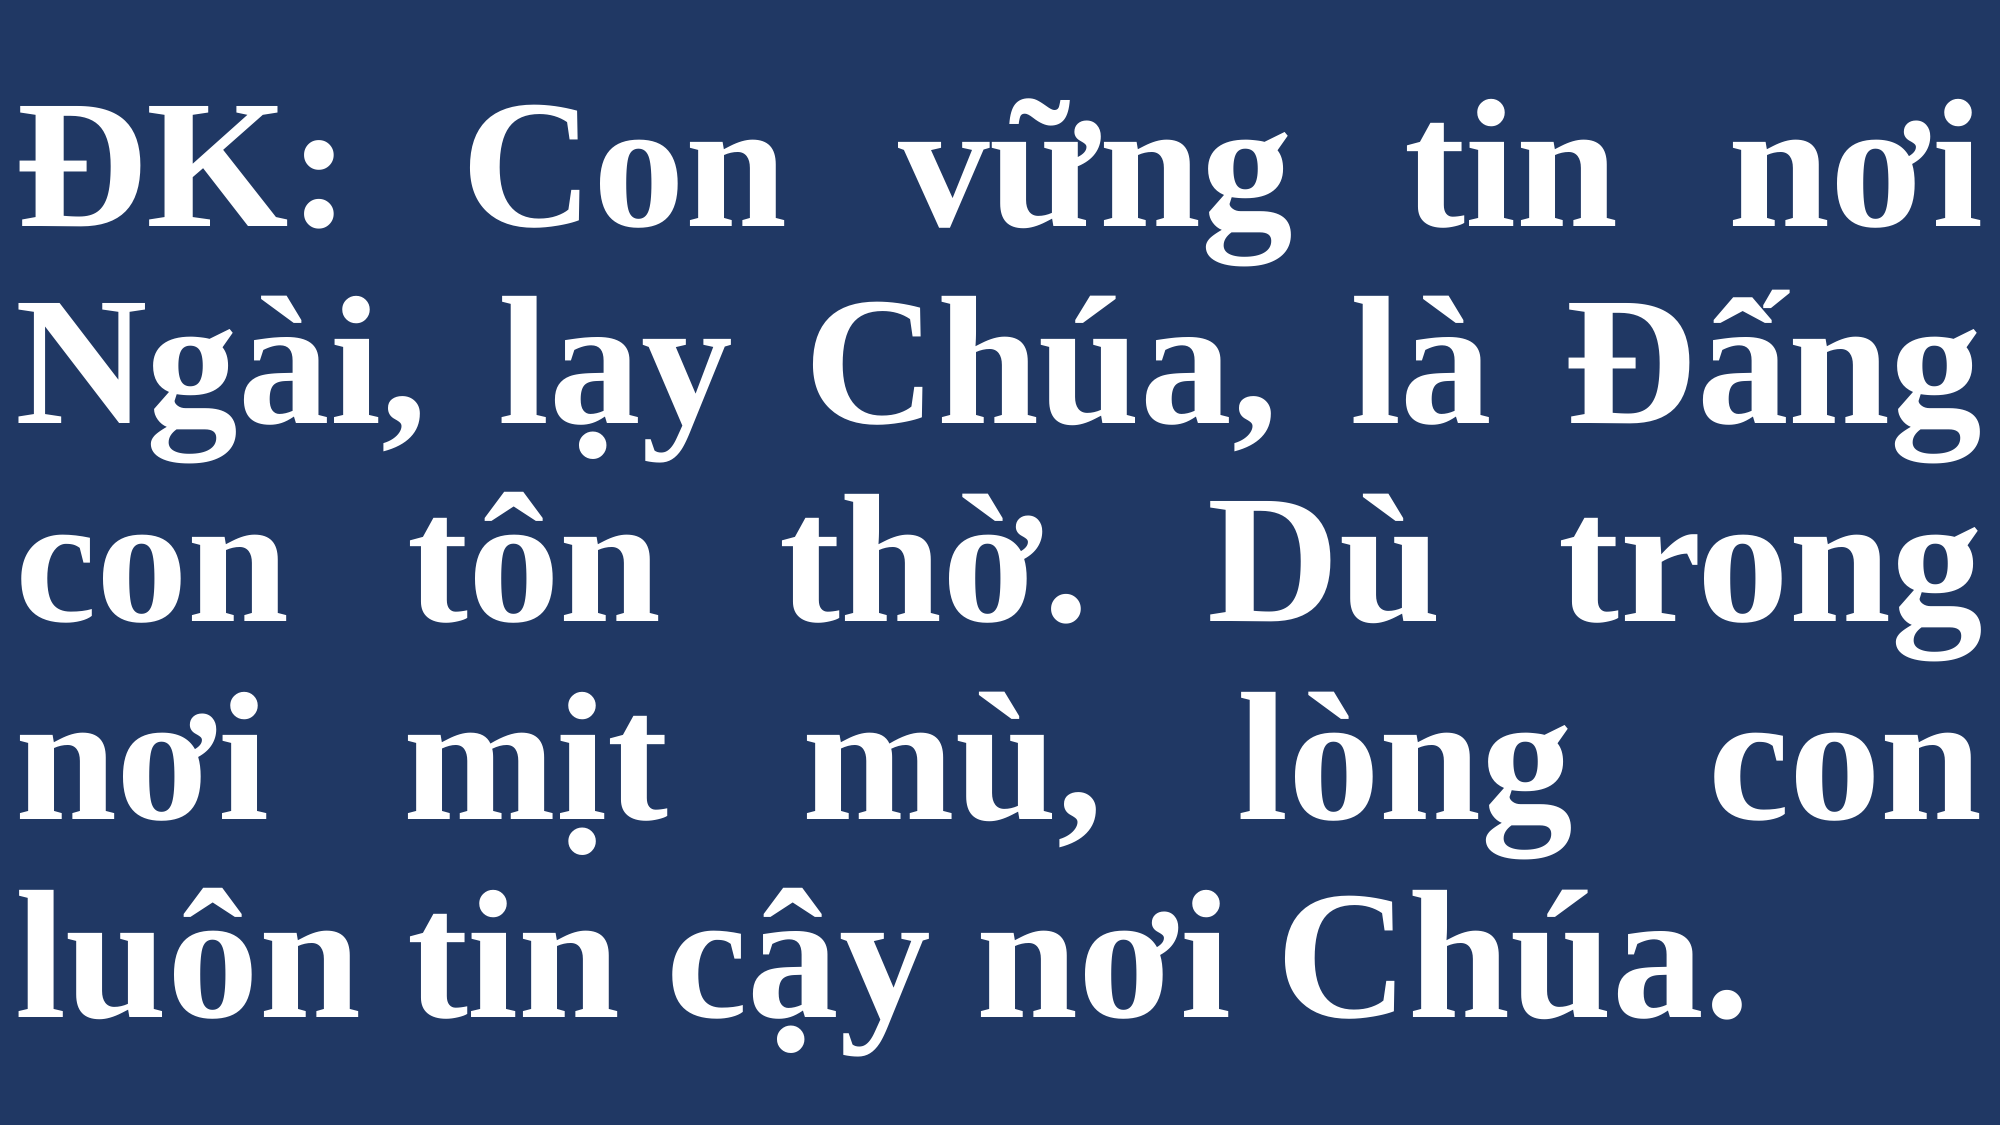

# ĐK: Con vững tin nơi Ngài, lạy Chúa, là Đấng con tôn thờ. Dù trong nơi mịt mù, lòng con luôn tin cậy nơi Chúa.